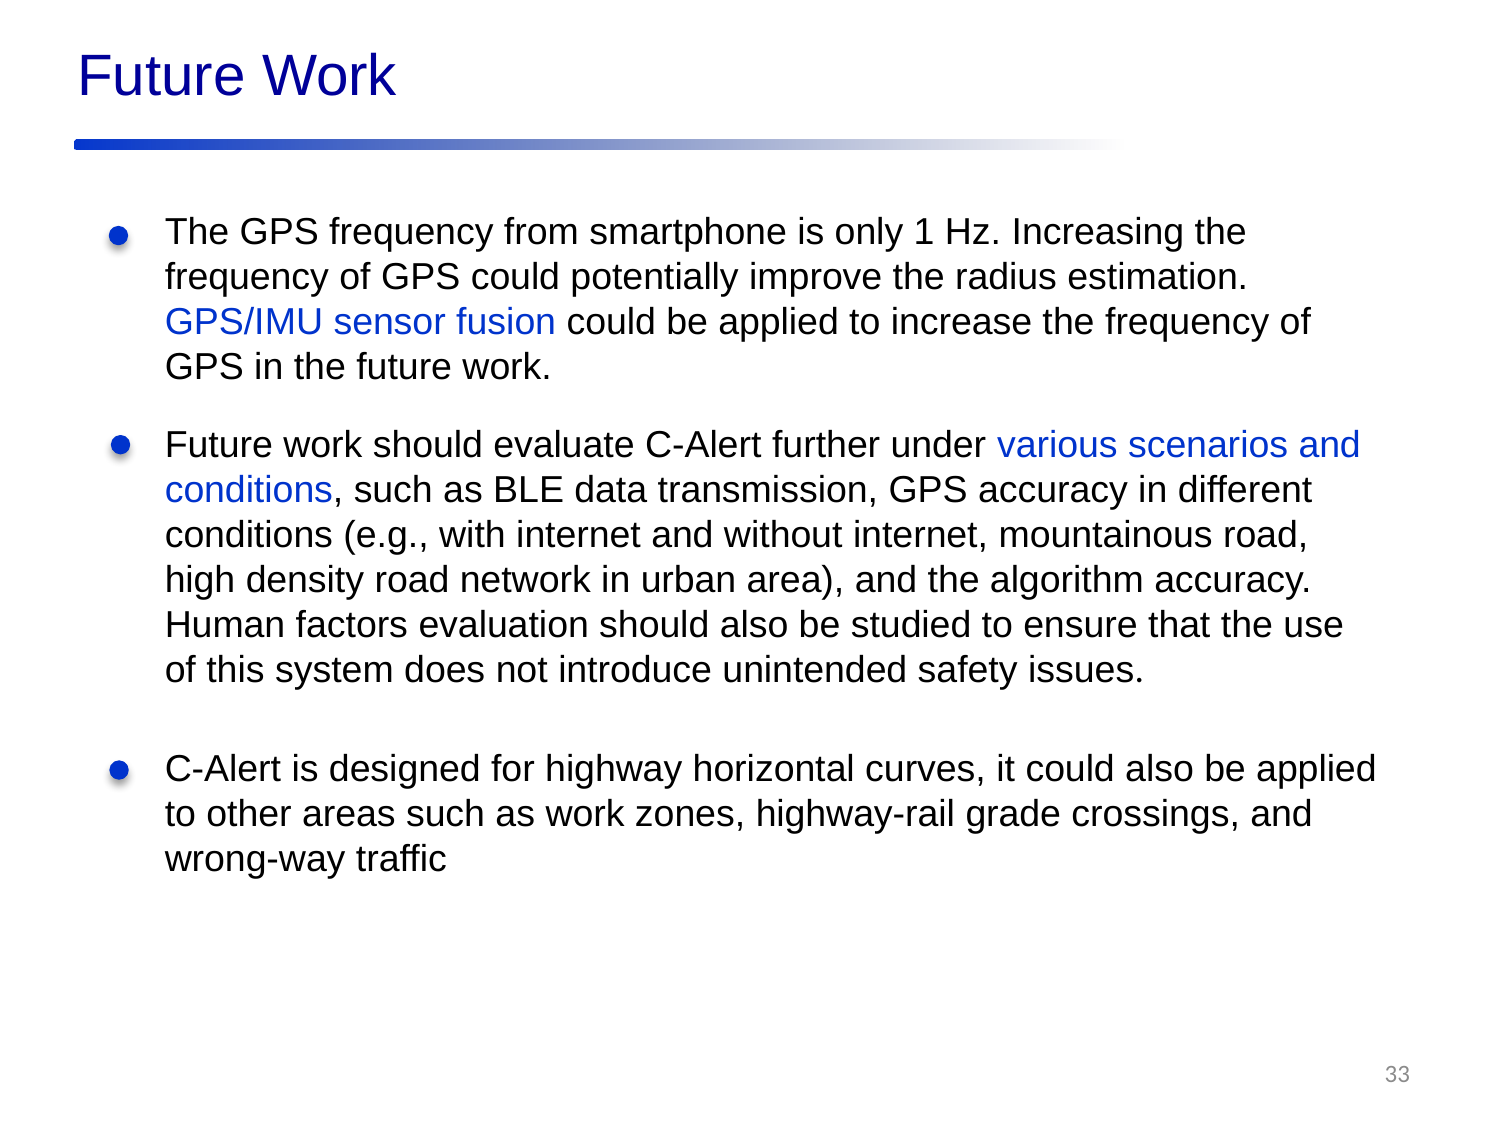

Future Work

The GPS frequency from smartphone is only 1 Hz. Increasing the frequency of GPS could potentially improve the radius estimation. GPS/IMU sensor fusion could be applied to increase the frequency of GPS in the future work.

Future work should evaluate C-Alert further under various scenarios and conditions, such as BLE data transmission, GPS accuracy in different conditions (e.g., with internet and without internet, mountainous road, high density road network in urban area), and the algorithm accuracy. Human factors evaluation should also be studied to ensure that the use of this system does not introduce unintended safety issues.

C-Alert is designed for highway horizontal curves, it could also be applied to other areas such as work zones, highway-rail grade crossings, and wrong-way traffic

33